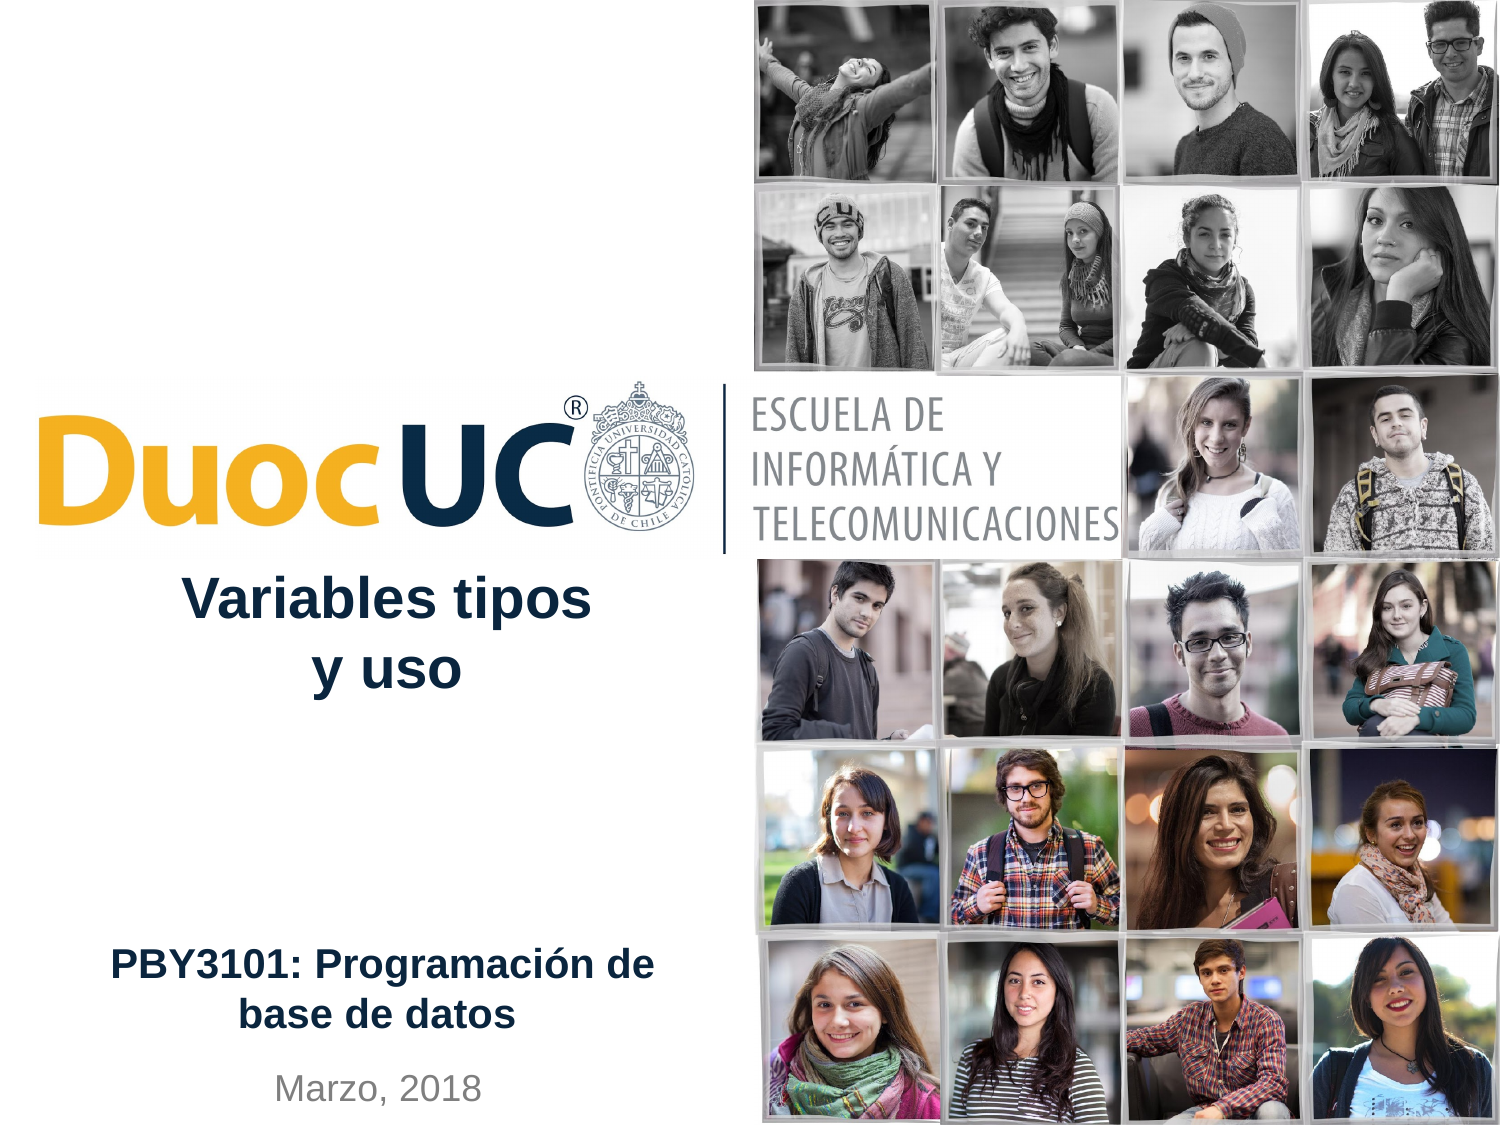

Variables tipos y uso
PBY3101: Programación de base de datos
Marzo, 2018